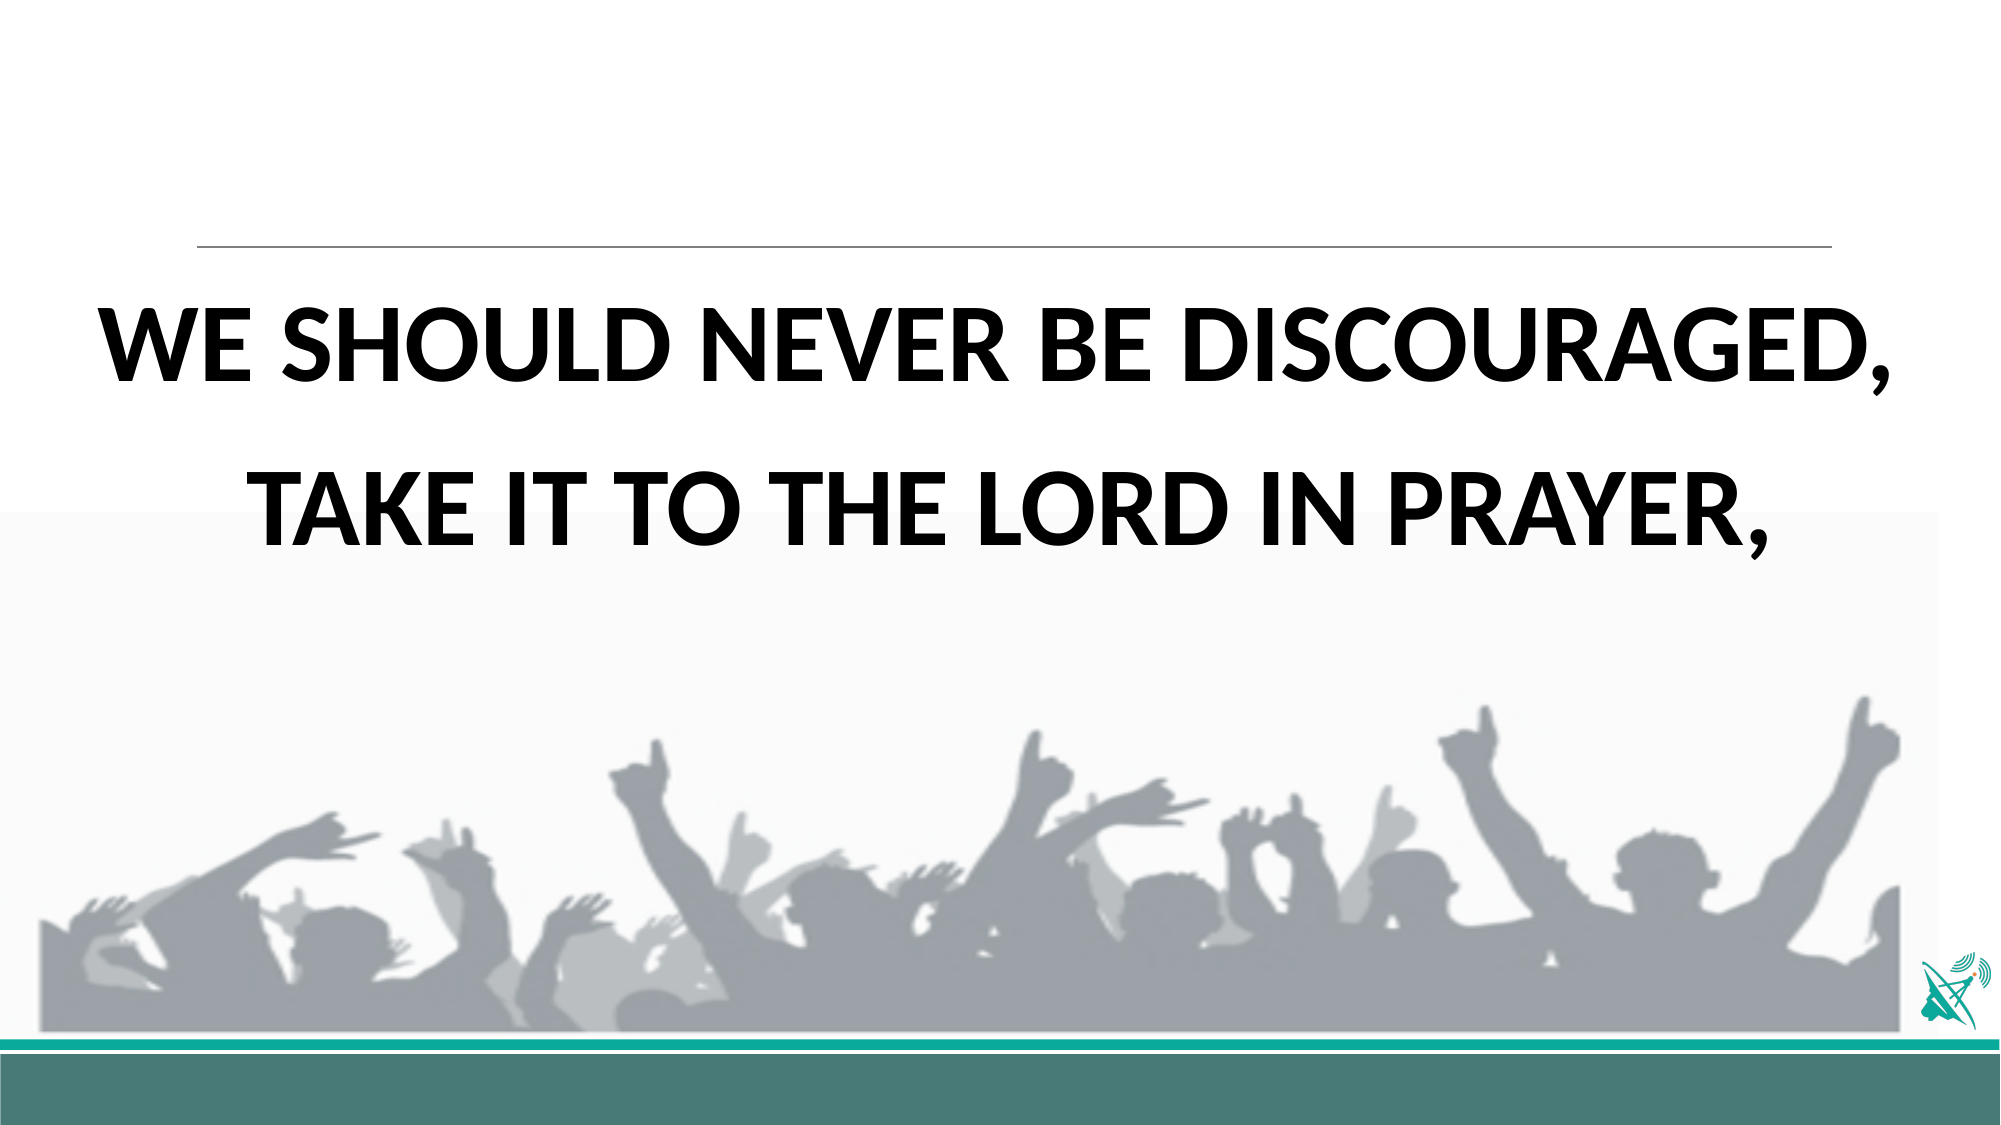

WE SHOULD NEVER BE DISCOURAGED,
TAKE IT TO THE LORD IN PRAYER,